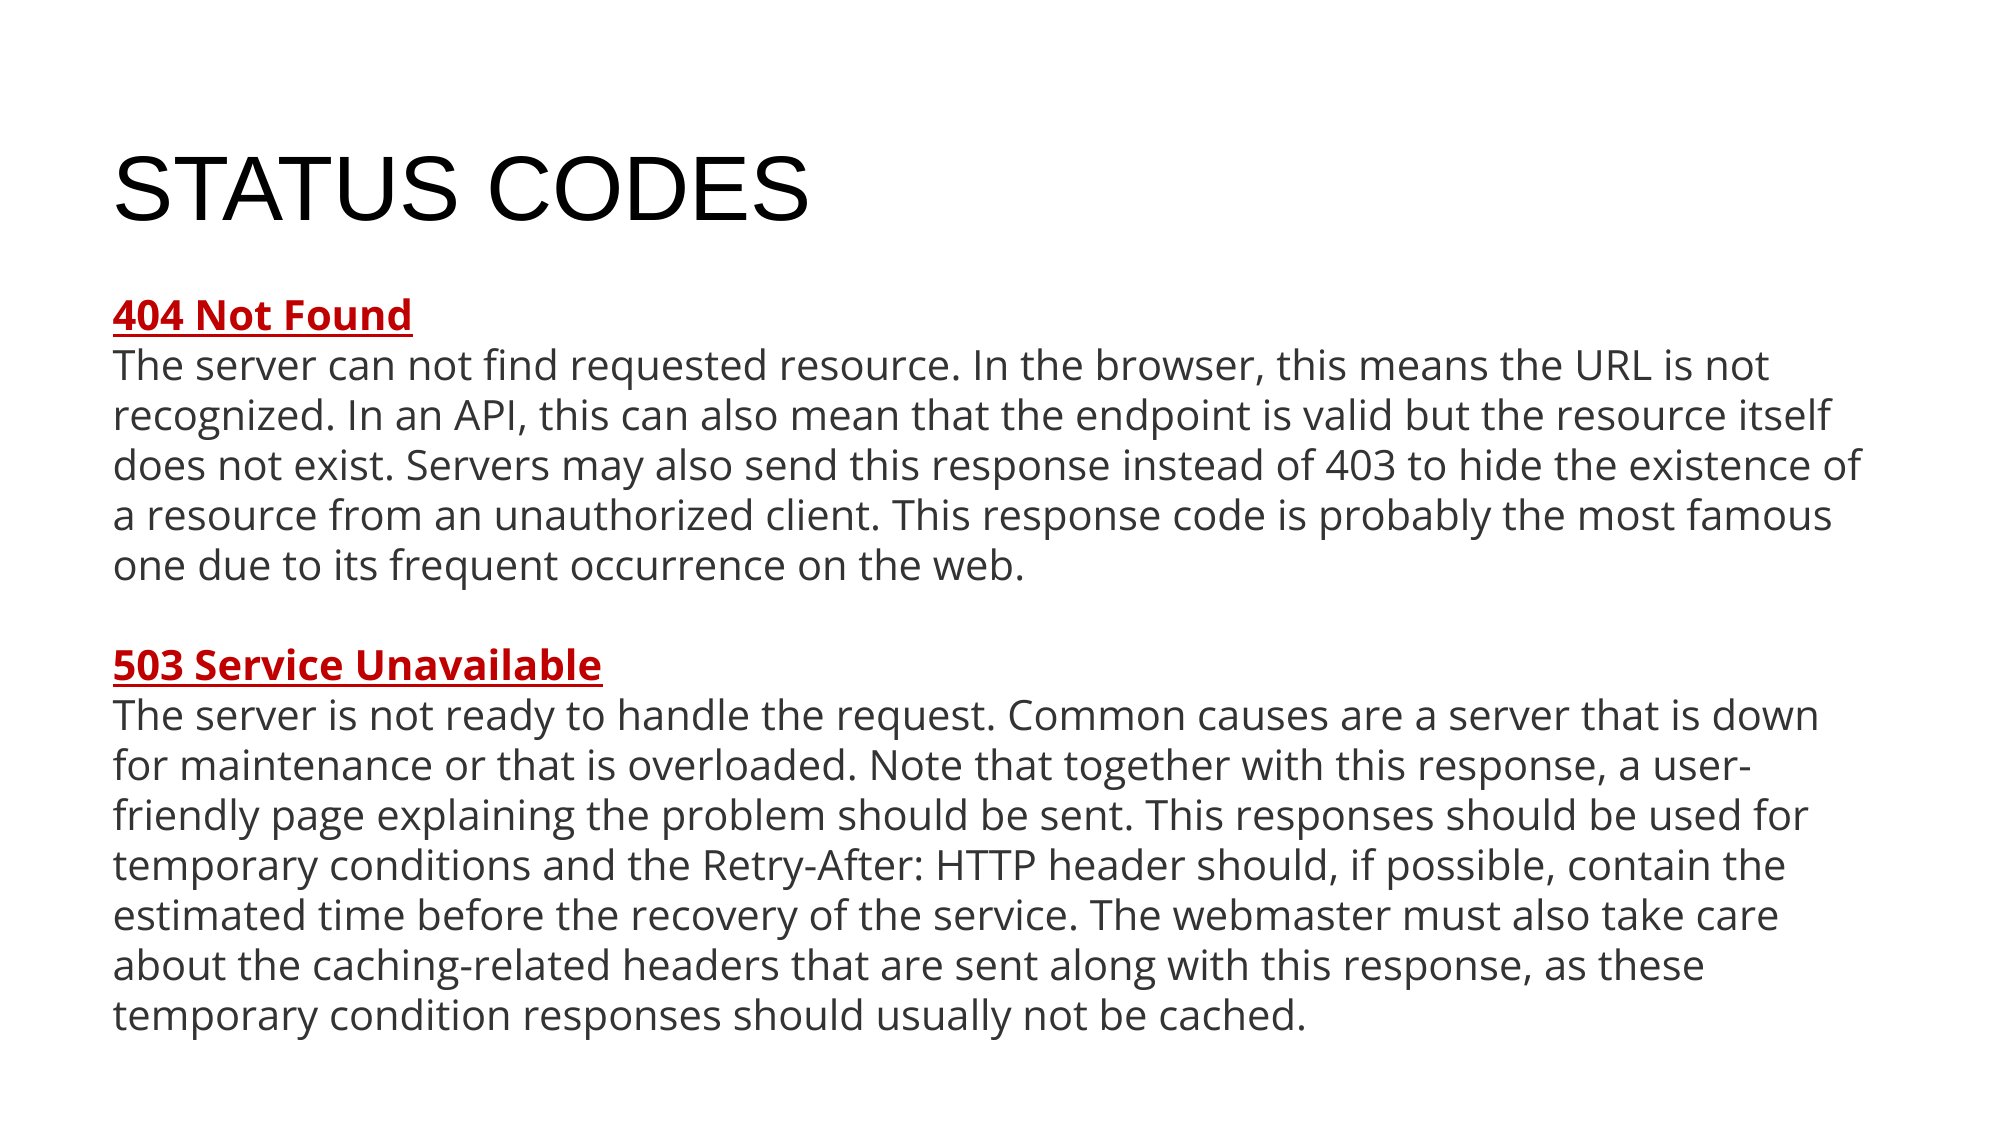

STATUS CODES
404 Not Found
The server can not find requested resource. In the browser, this means the URL is not recognized. In an API, this can also mean that the endpoint is valid but the resource itself does not exist. Servers may also send this response instead of 403 to hide the existence of a resource from an unauthorized client. This response code is probably the most famous one due to its frequent occurrence on the web.

503 Service Unavailable
The server is not ready to handle the request. Common causes are a server that is down for maintenance or that is overloaded. Note that together with this response, a user-friendly page explaining the problem should be sent. This responses should be used for temporary conditions and the Retry-After: HTTP header should, if possible, contain the estimated time before the recovery of the service. The webmaster must also take care about the caching-related headers that are sent along with this response, as these temporary condition responses should usually not be cached.